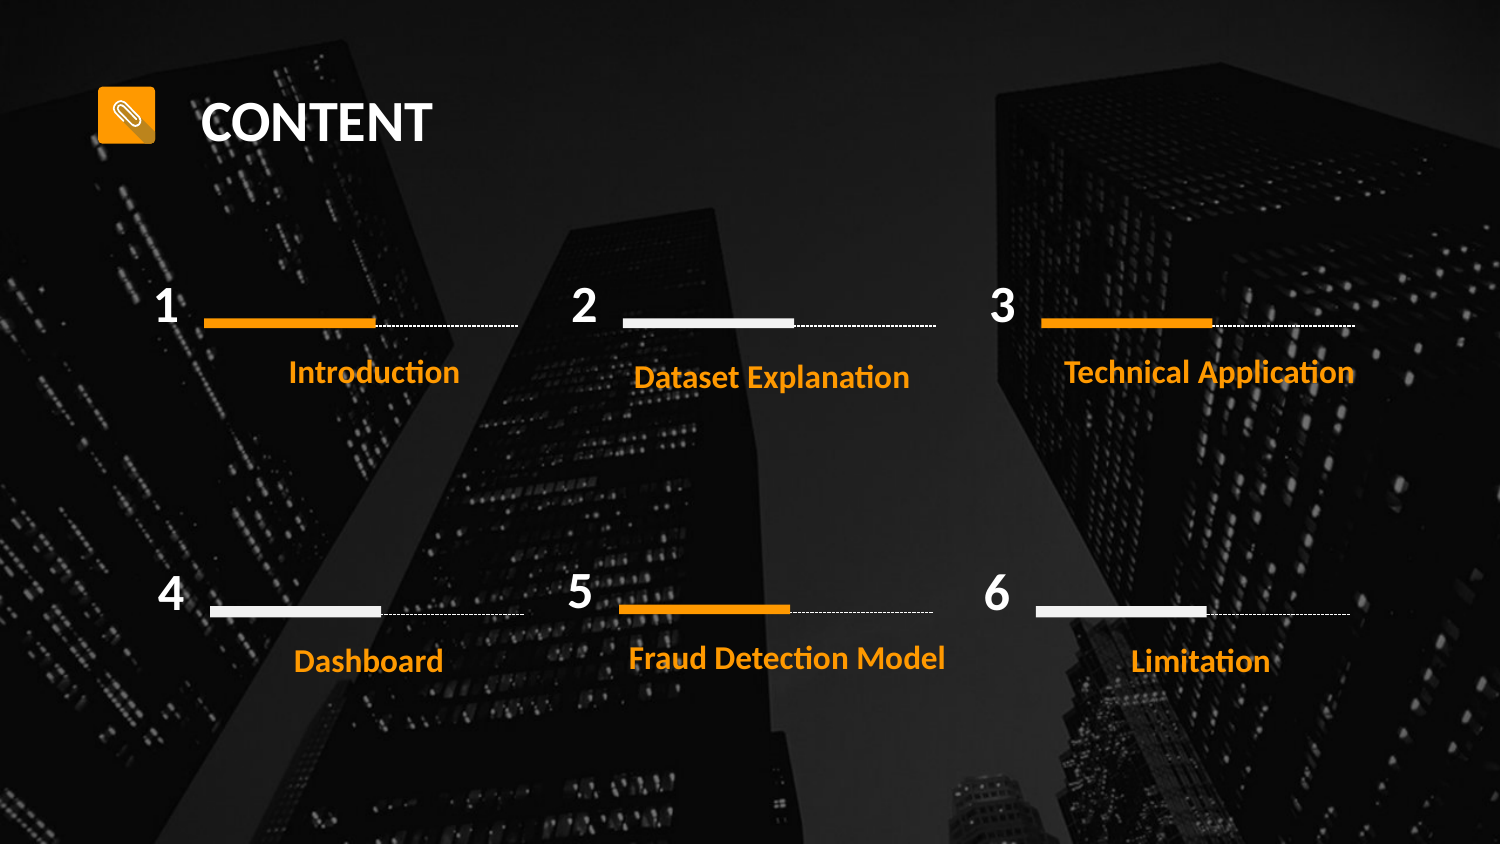

CONTENT

1
2
3

Dataset Explanation
Introduction
Technical Application
5
4
6

Fraud Detection Model
Dashboard
Limitation